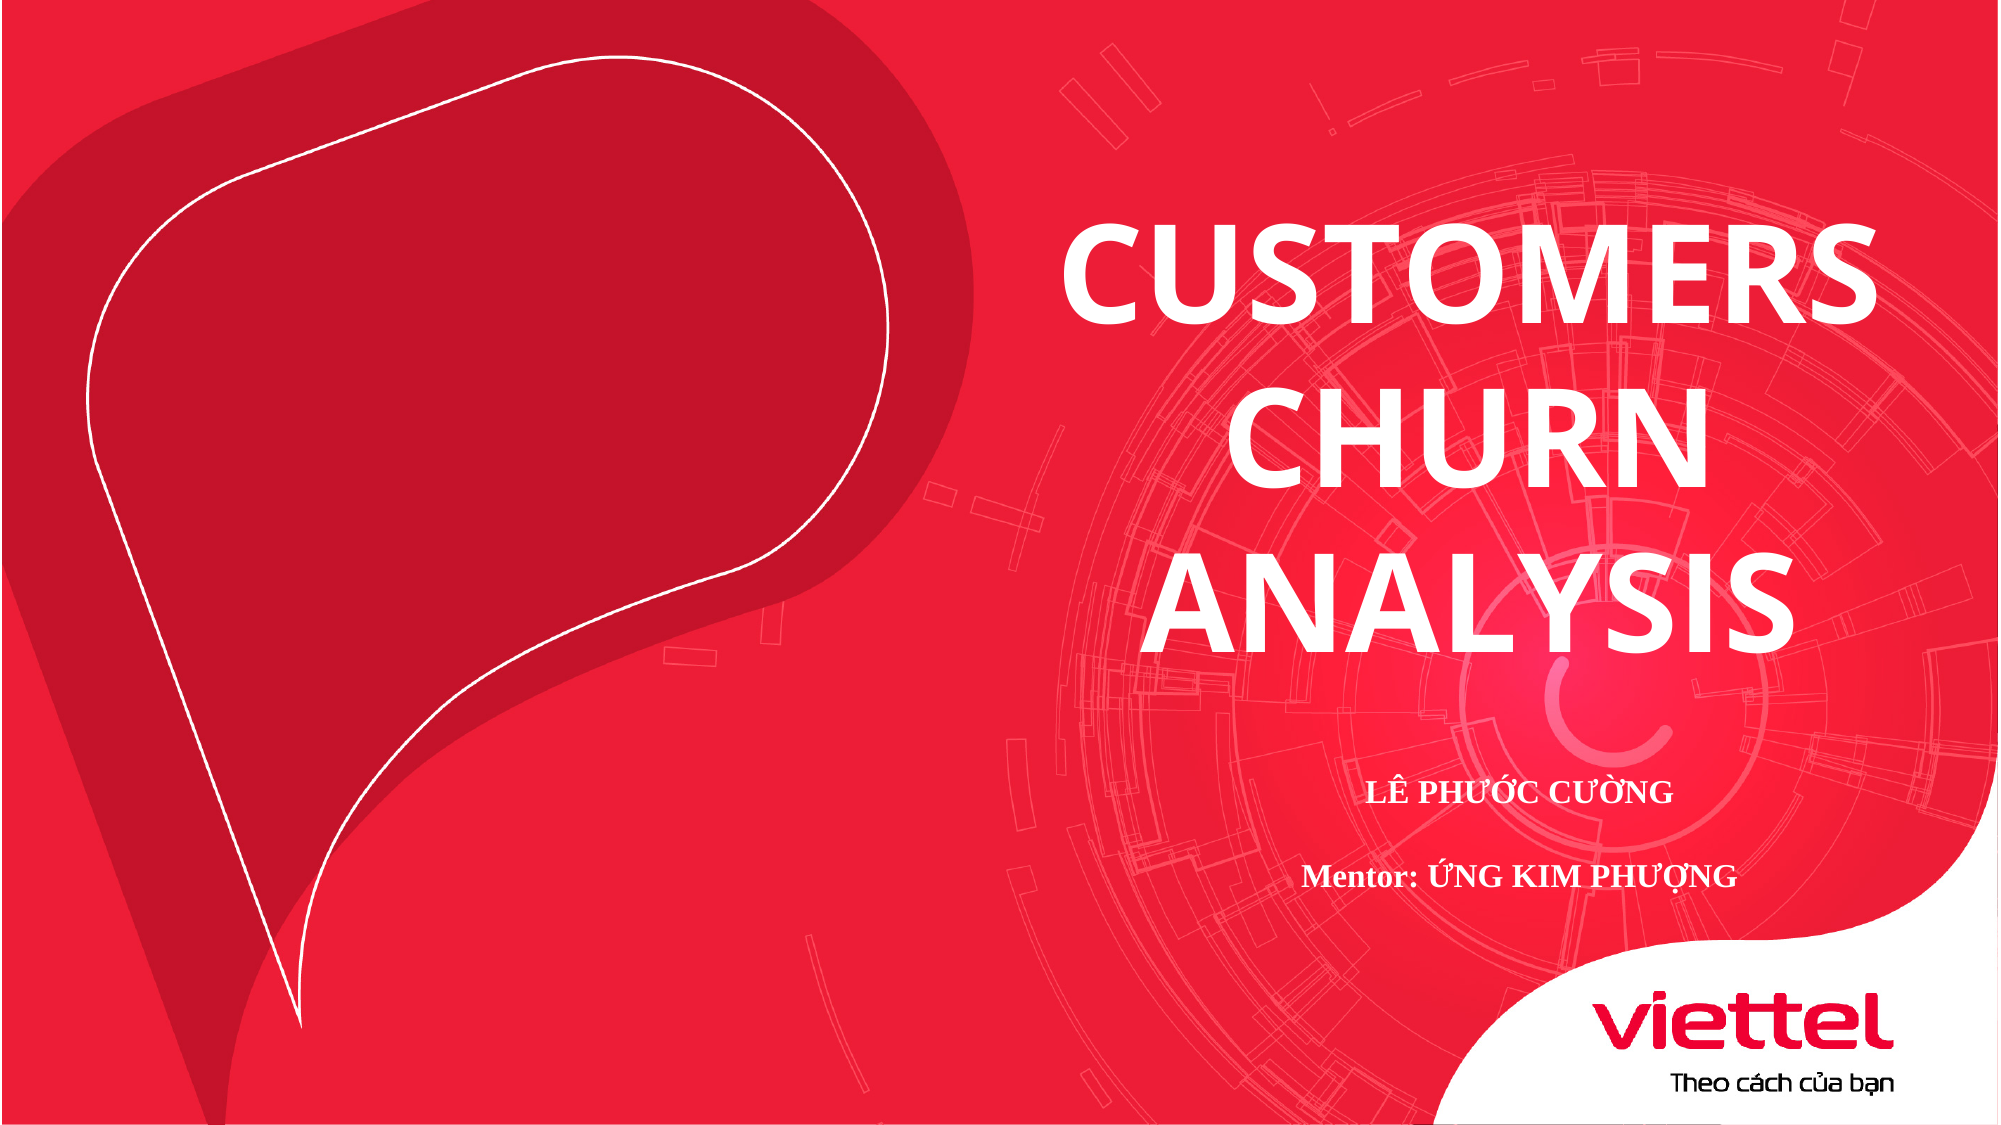

# CUSTOMERS CHURN ANALYSIS
LÊ PHƯỚC CƯỜNG

Mentor: ỨNG KIM PHƯỢNG